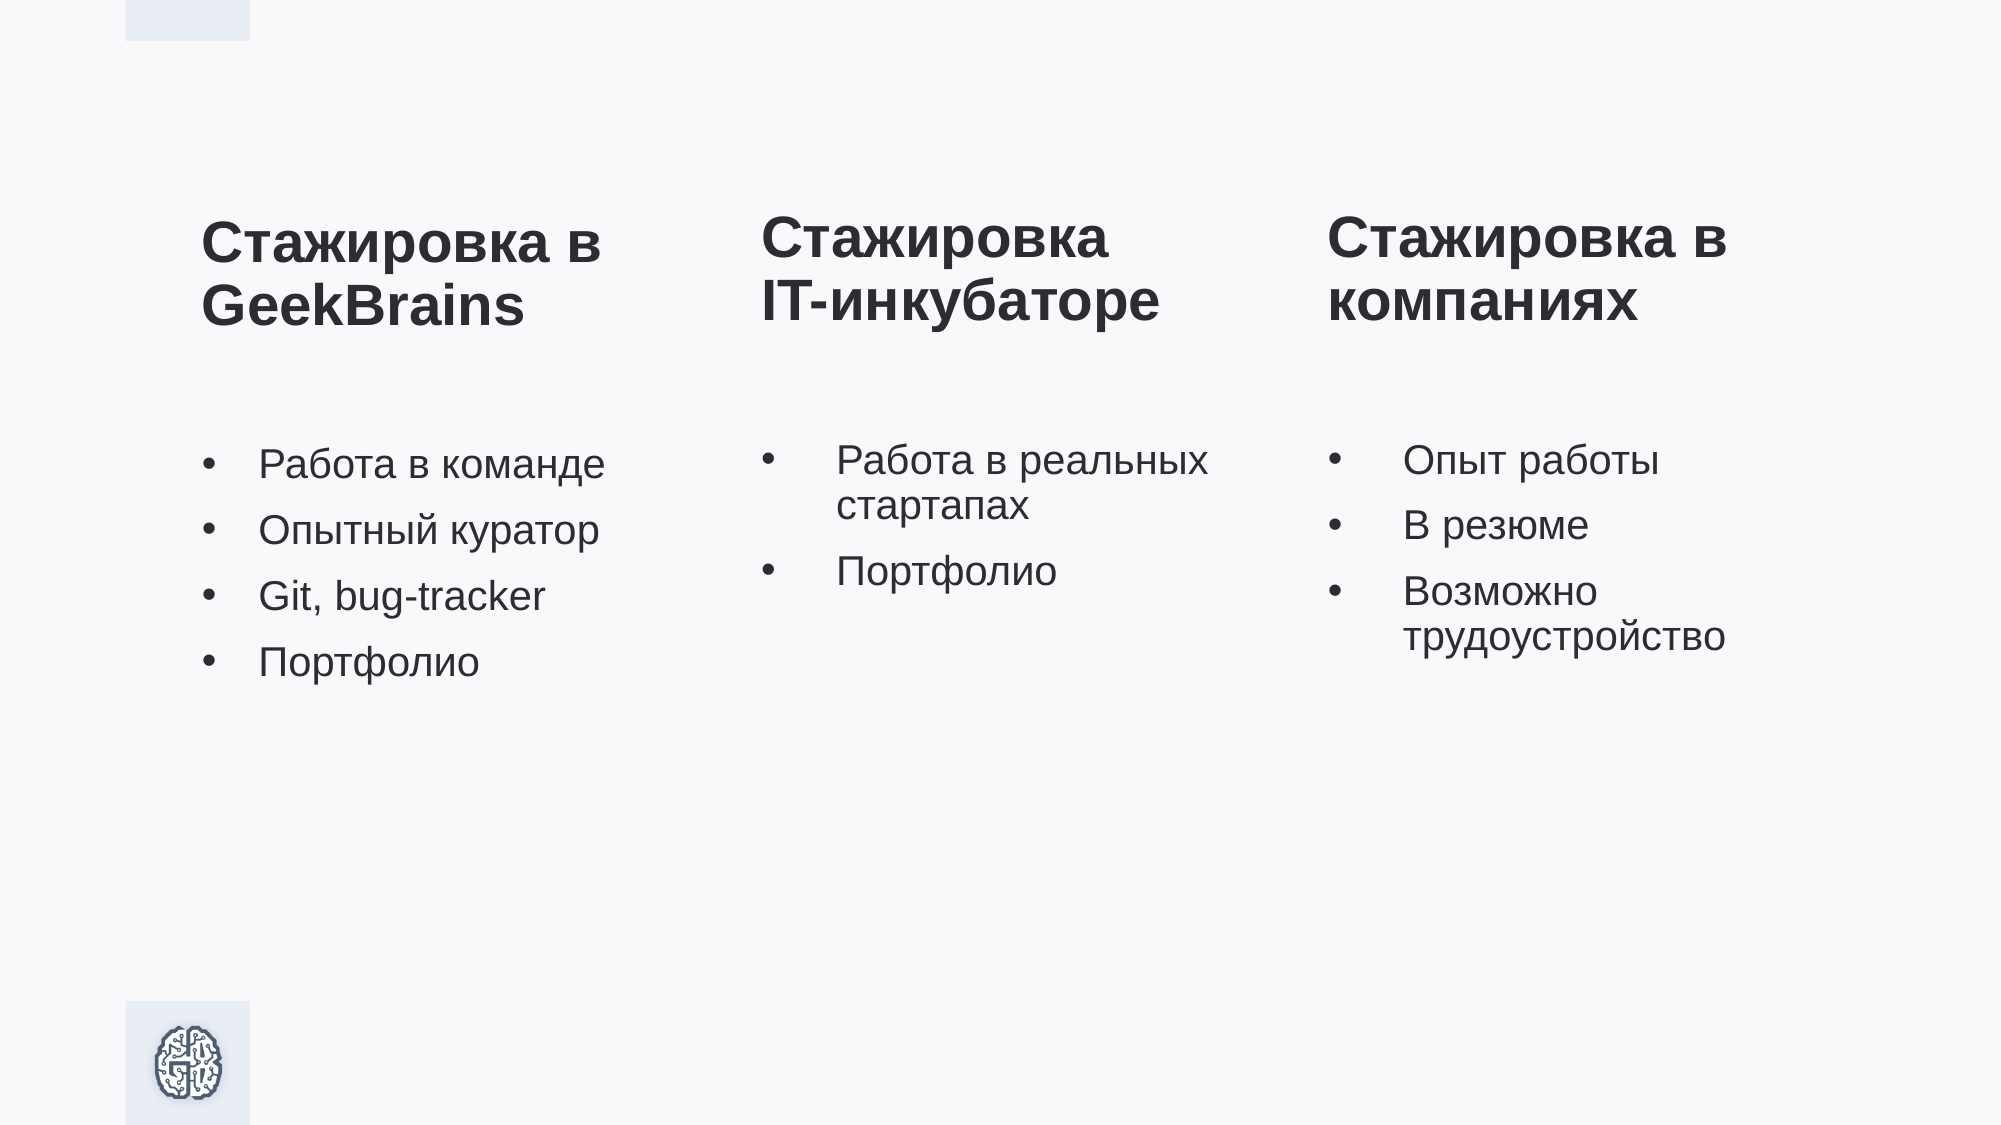

Стажировка в GeekBrains

Работа в команде
Опытный куратор
Git, bug-tracker
Портфолио

Стажировка     IT-инкубаторе

Работа в реальных стартапах
Портфолио

Стажировка в компаниях

Опыт работы
В резюме
Возможно трудоустройство